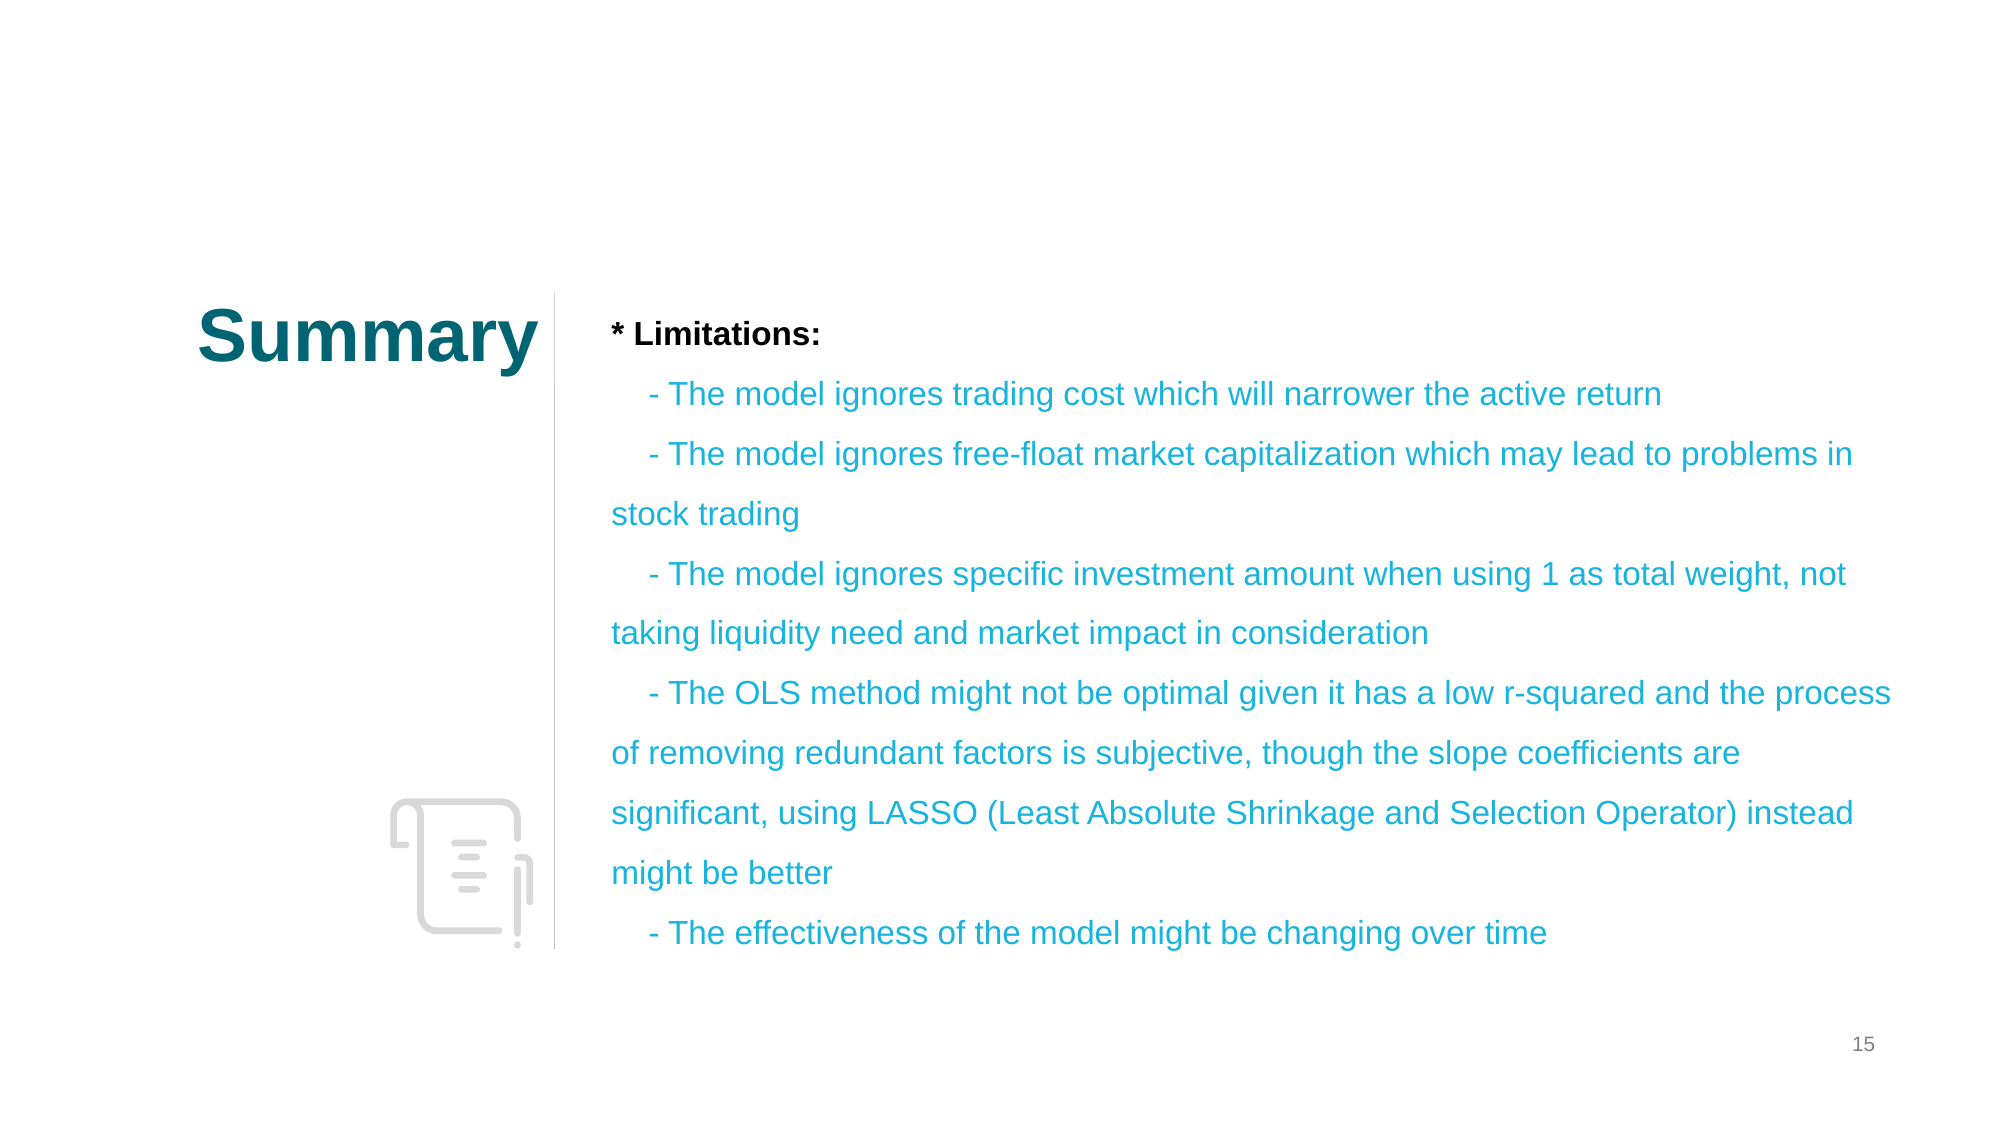

Summary
* Limitations:
    - The model ignores trading cost which will narrower the active return
    - The model ignores free-float market capitalization which may lead to problems in stock trading
    - The model ignores specific investment amount when using 1 as total weight, not taking liquidity need and market impact in consideration
    - The OLS method might not be optimal given it has a low r-squared and the process of removing redundant factors is subjective, though the slope coefficients are significant, using LASSO (Least Absolute Shrinkage and Selection Operator) instead might be better
    - The effectiveness of the model might be changing over time

15